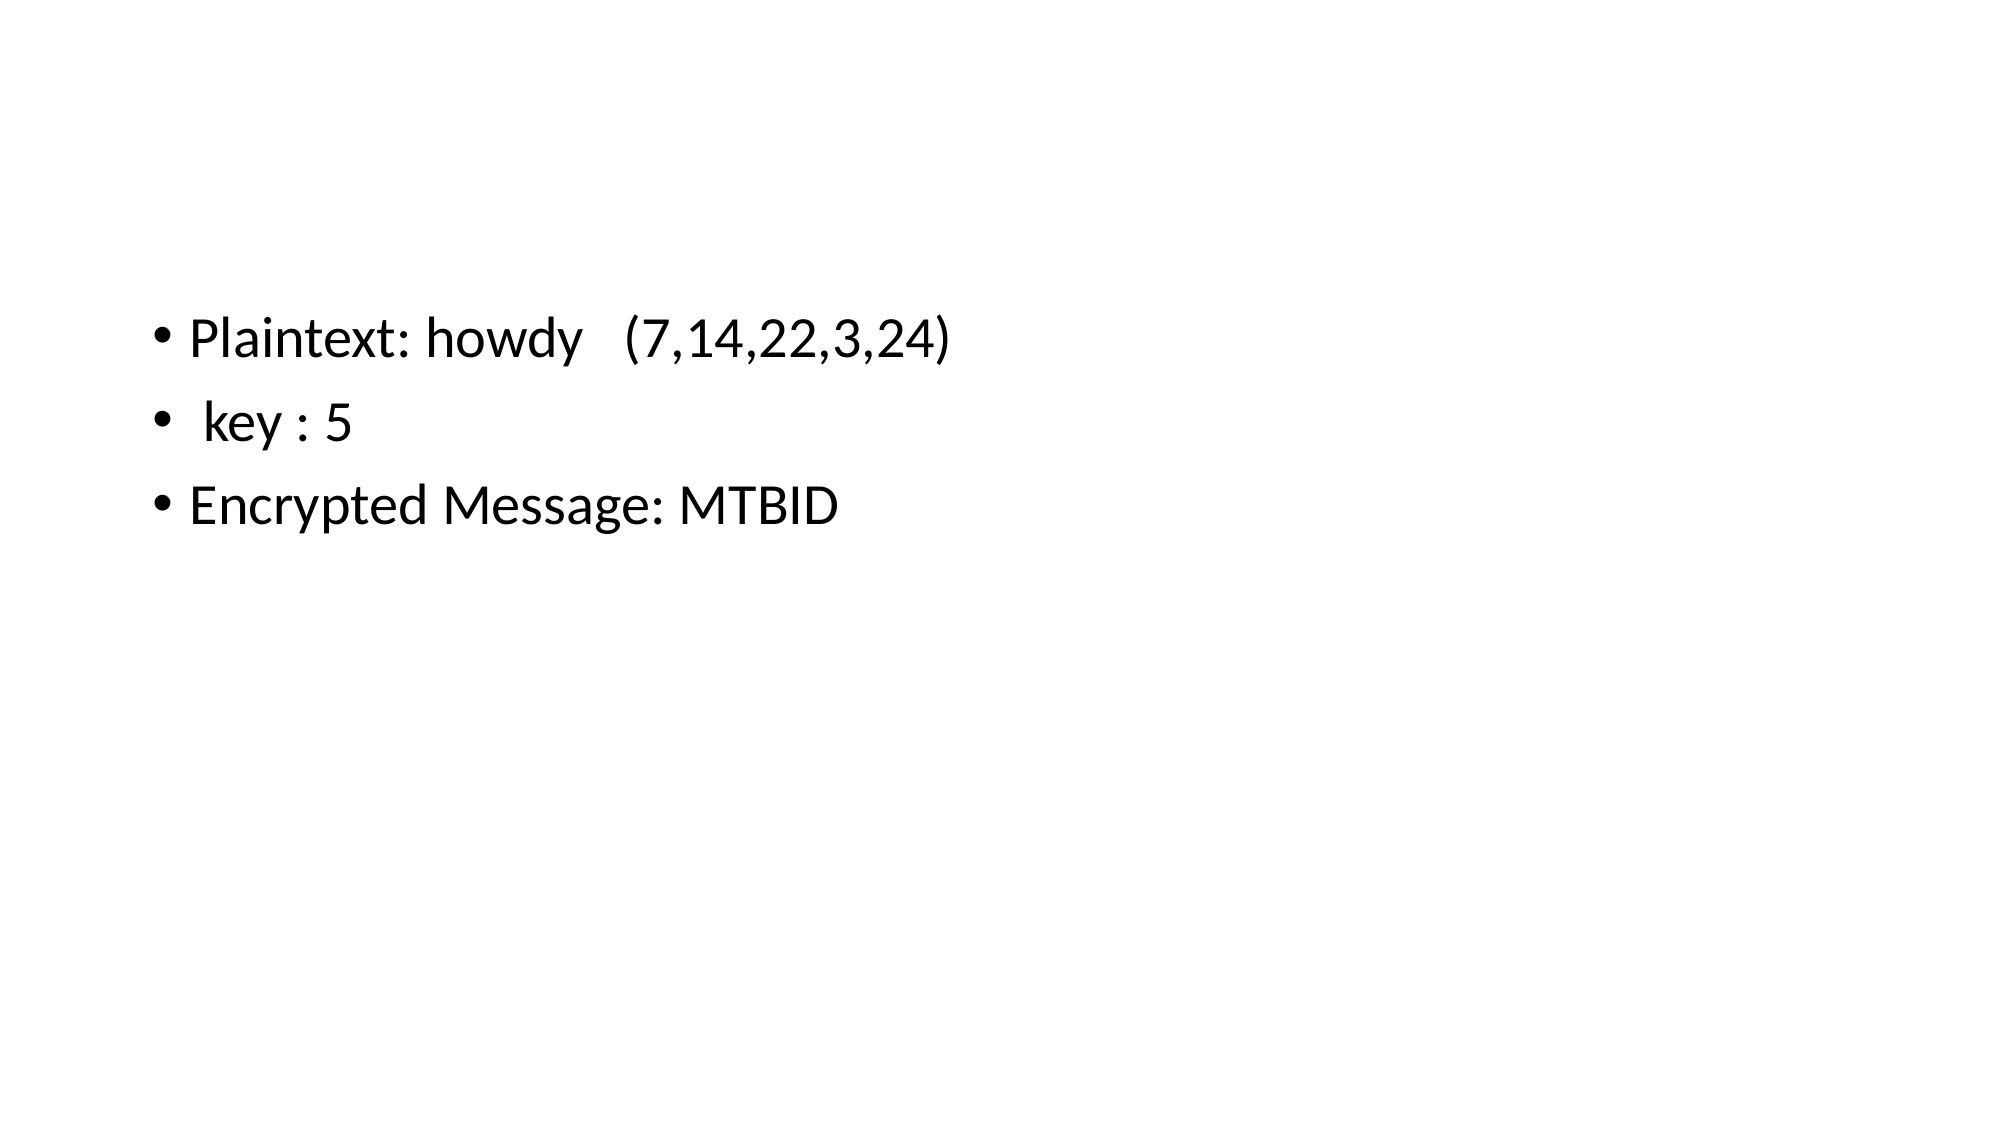

#
Plaintext: howdy   (7,14,22,3,24)
 key : 5
Encrypted Message: MTBID